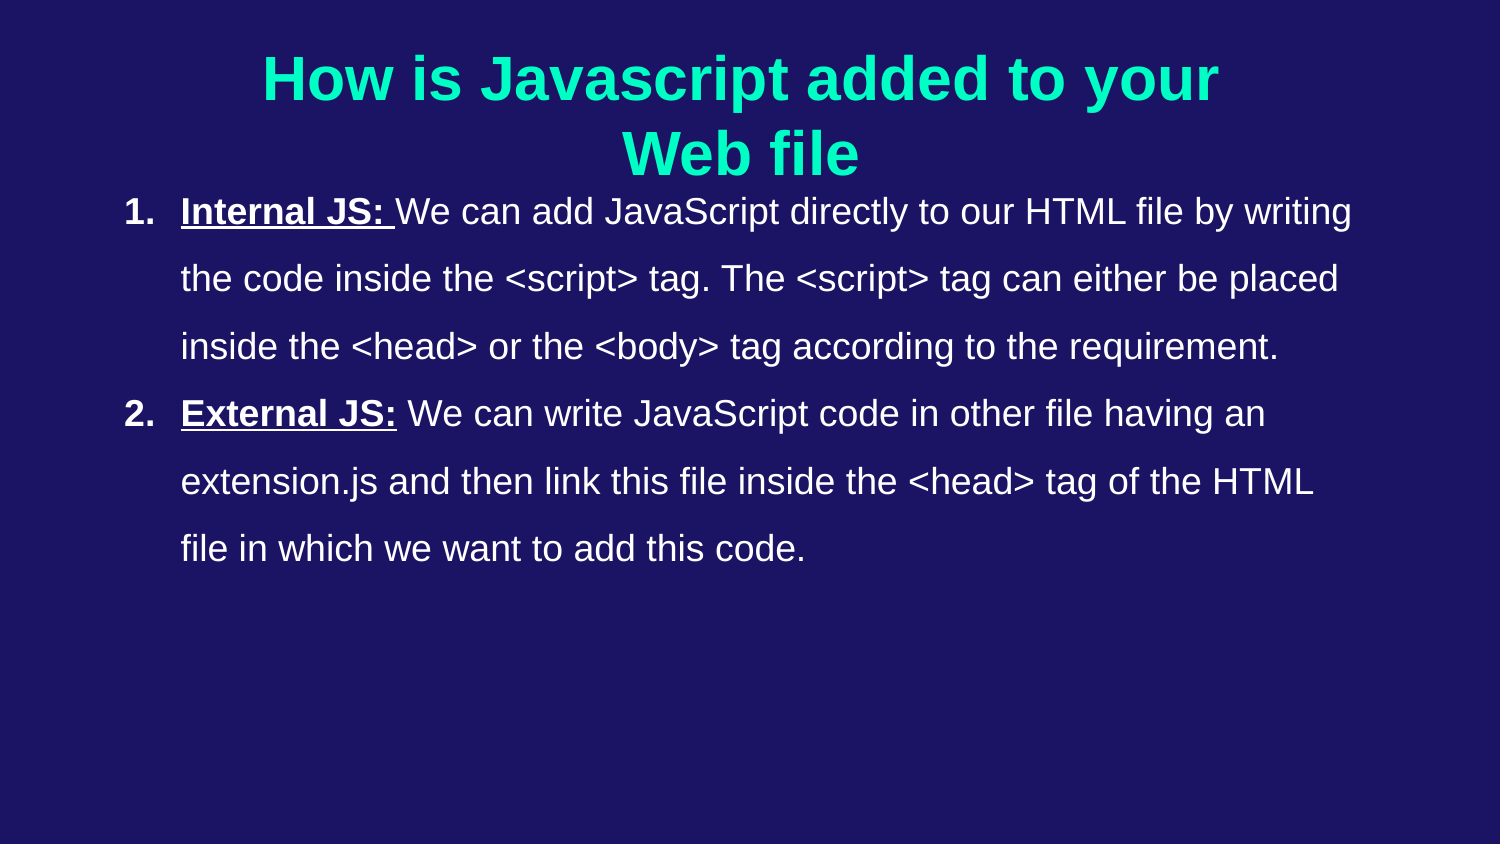

# How is Javascript added to your Web file
Internal JS: We can add JavaScript directly to our HTML file by writing the code inside the <script> tag. The <script> tag can either be placed inside the <head> or the <body> tag according to the requirement.
External JS: We can write JavaScript code in other file having an extension.js and then link this file inside the <head> tag of the HTML file in which we want to add this code.